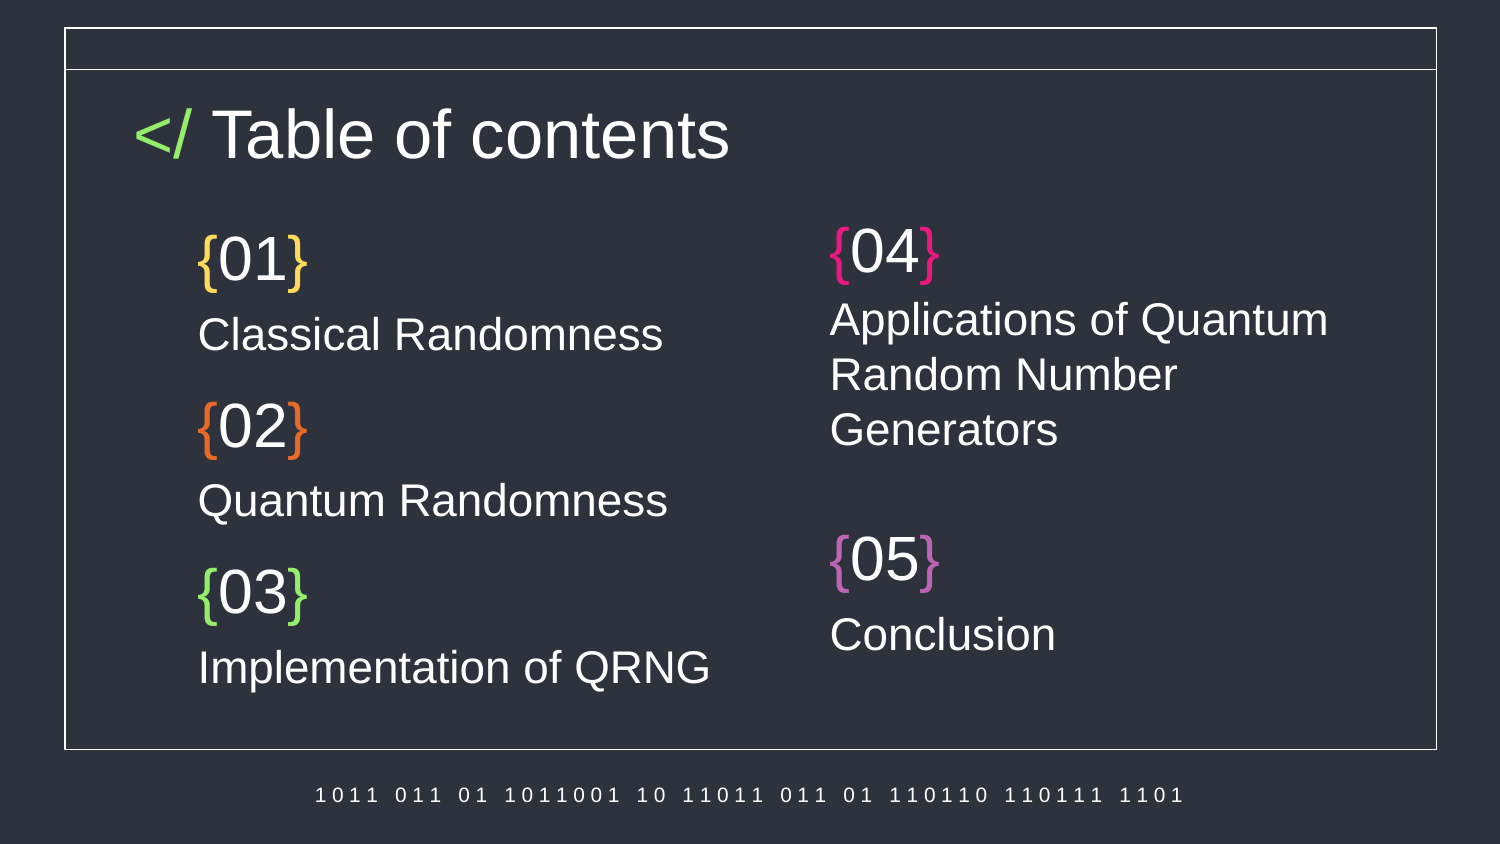

</ Table of contents
{04}
{01}
# Classical Randomness
Applications of Quantum Random Number Generators
{02}
Quantum Randomness
{05}
{03}
Conclusion
Implementation of QRNG